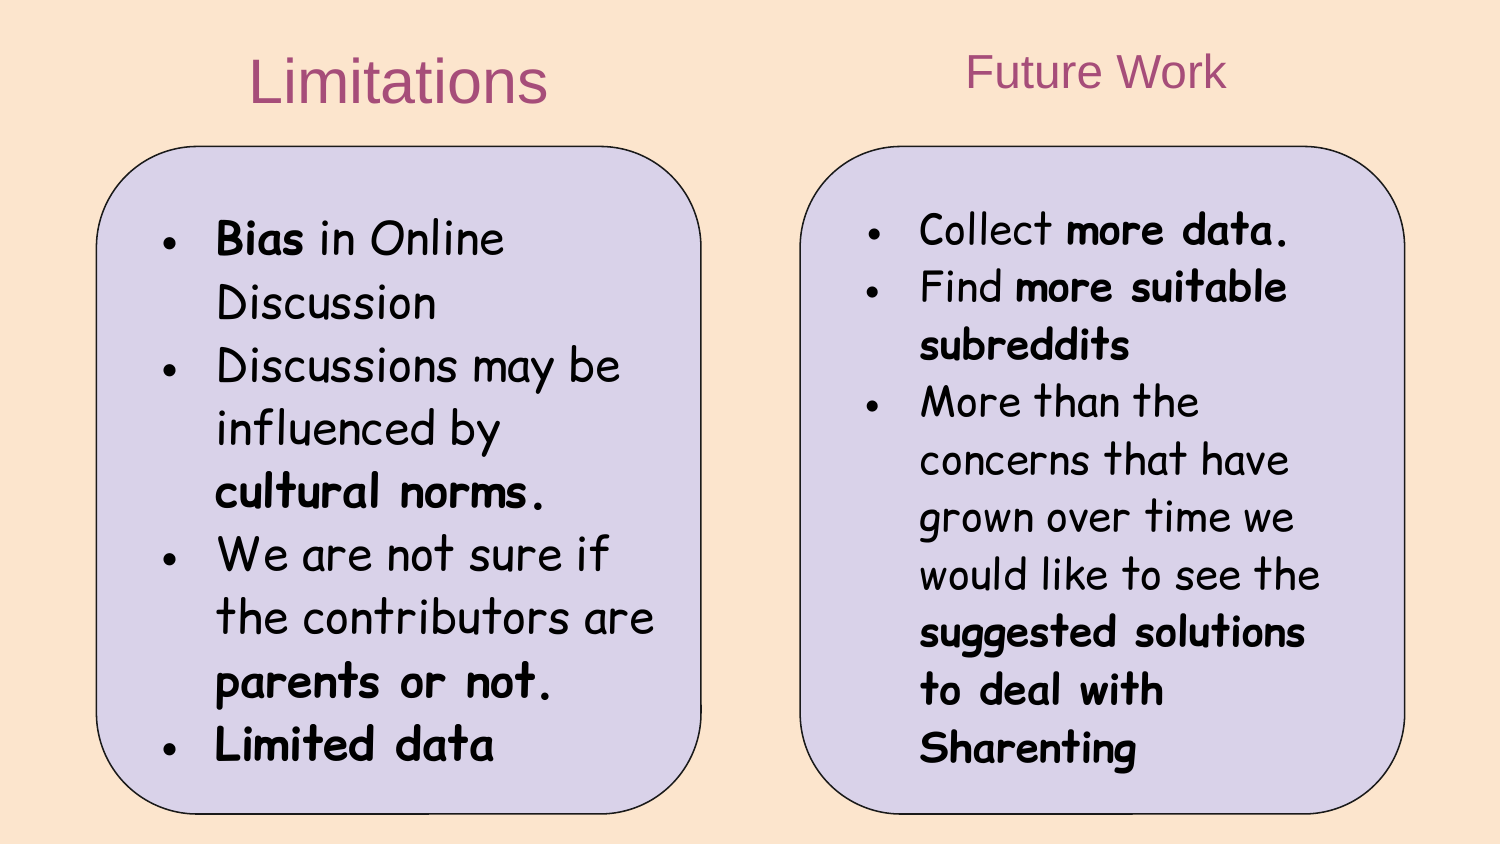

Limitations
Future Work

Bias in Online Discussion
Discussions may be influenced by cultural norms.
We are not sure if the contributors are parents or not.
Limited data

Collect more data.
Find more suitable subreddits
More than the concerns that have grown over time we would like to see the suggested solutions to deal with Sharenting